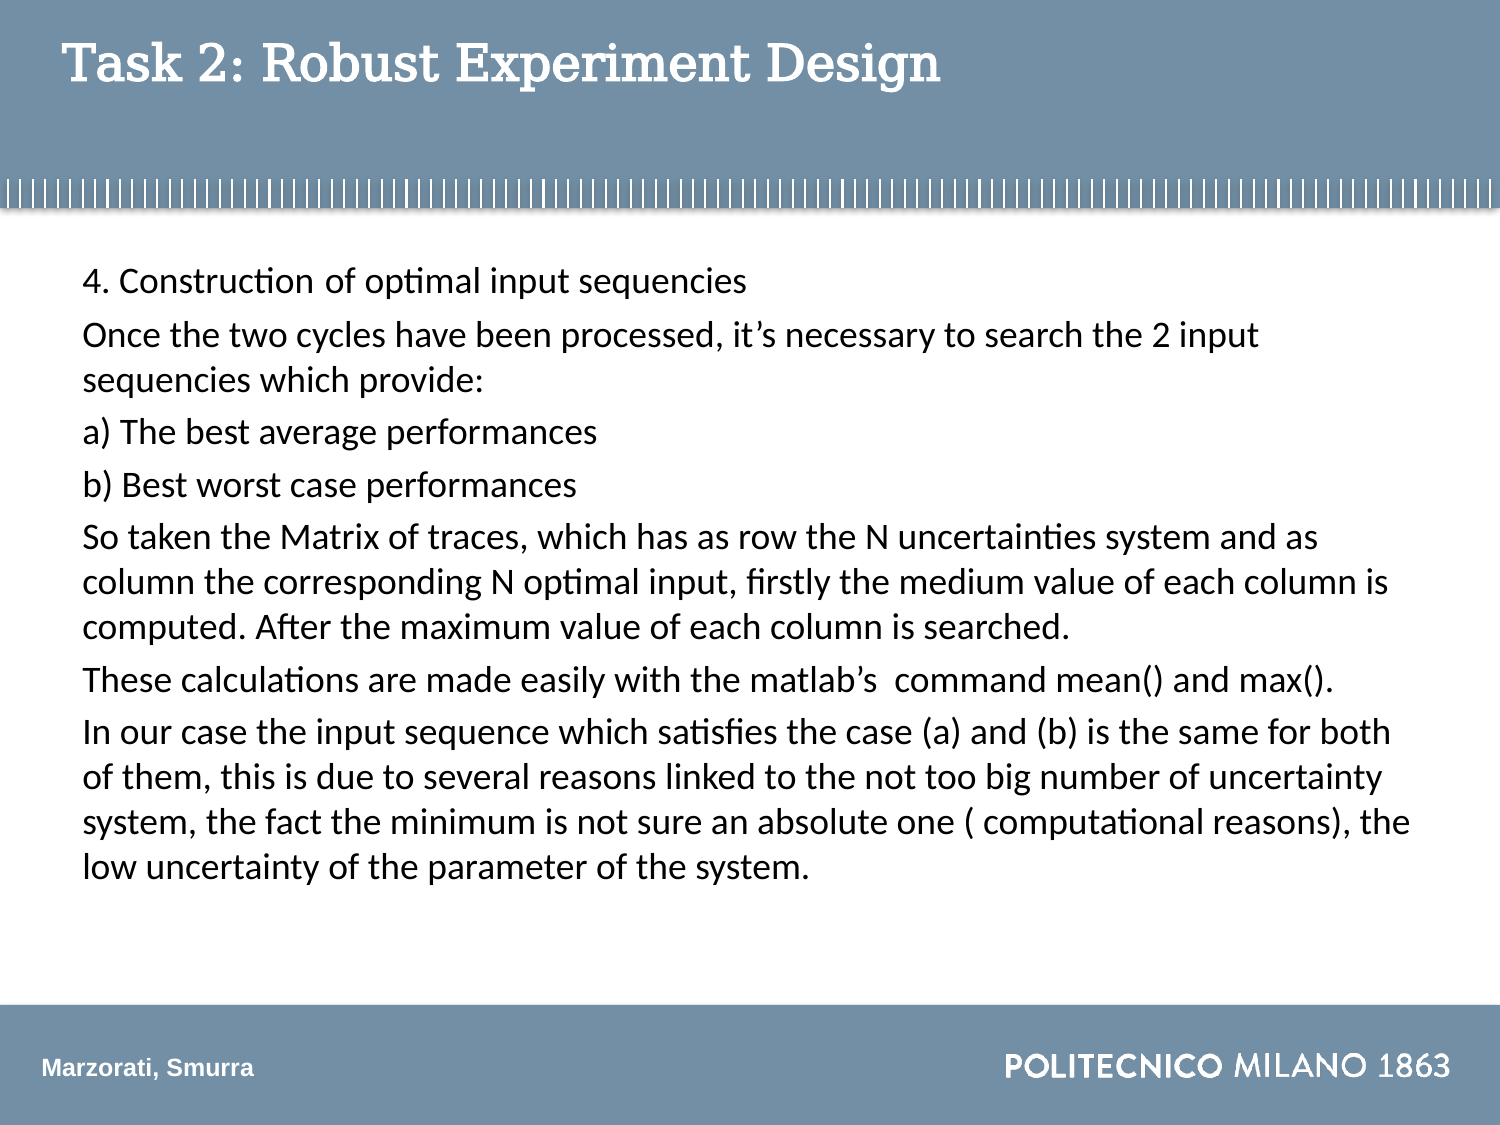

# Task 2: Robust Experiment Design
4. Construction of optimal input sequencies
Once the two cycles have been processed, it’s necessary to search the 2 input sequencies which provide:
a) The best average performances
b) Best worst case performances
So taken the Matrix of traces, which has as row the N uncertainties system and as column the corresponding N optimal input, firstly the medium value of each column is computed. After the maximum value of each column is searched.
These calculations are made easily with the matlab’s  command mean() and max().
In our case the input sequence which satisfies the case (a) and (b) is the same for both of them, this is due to several reasons linked to the not too big number of uncertainty system, the fact the minimum is not sure an absolute one ( computational reasons), the low uncertainty of the parameter of the system.